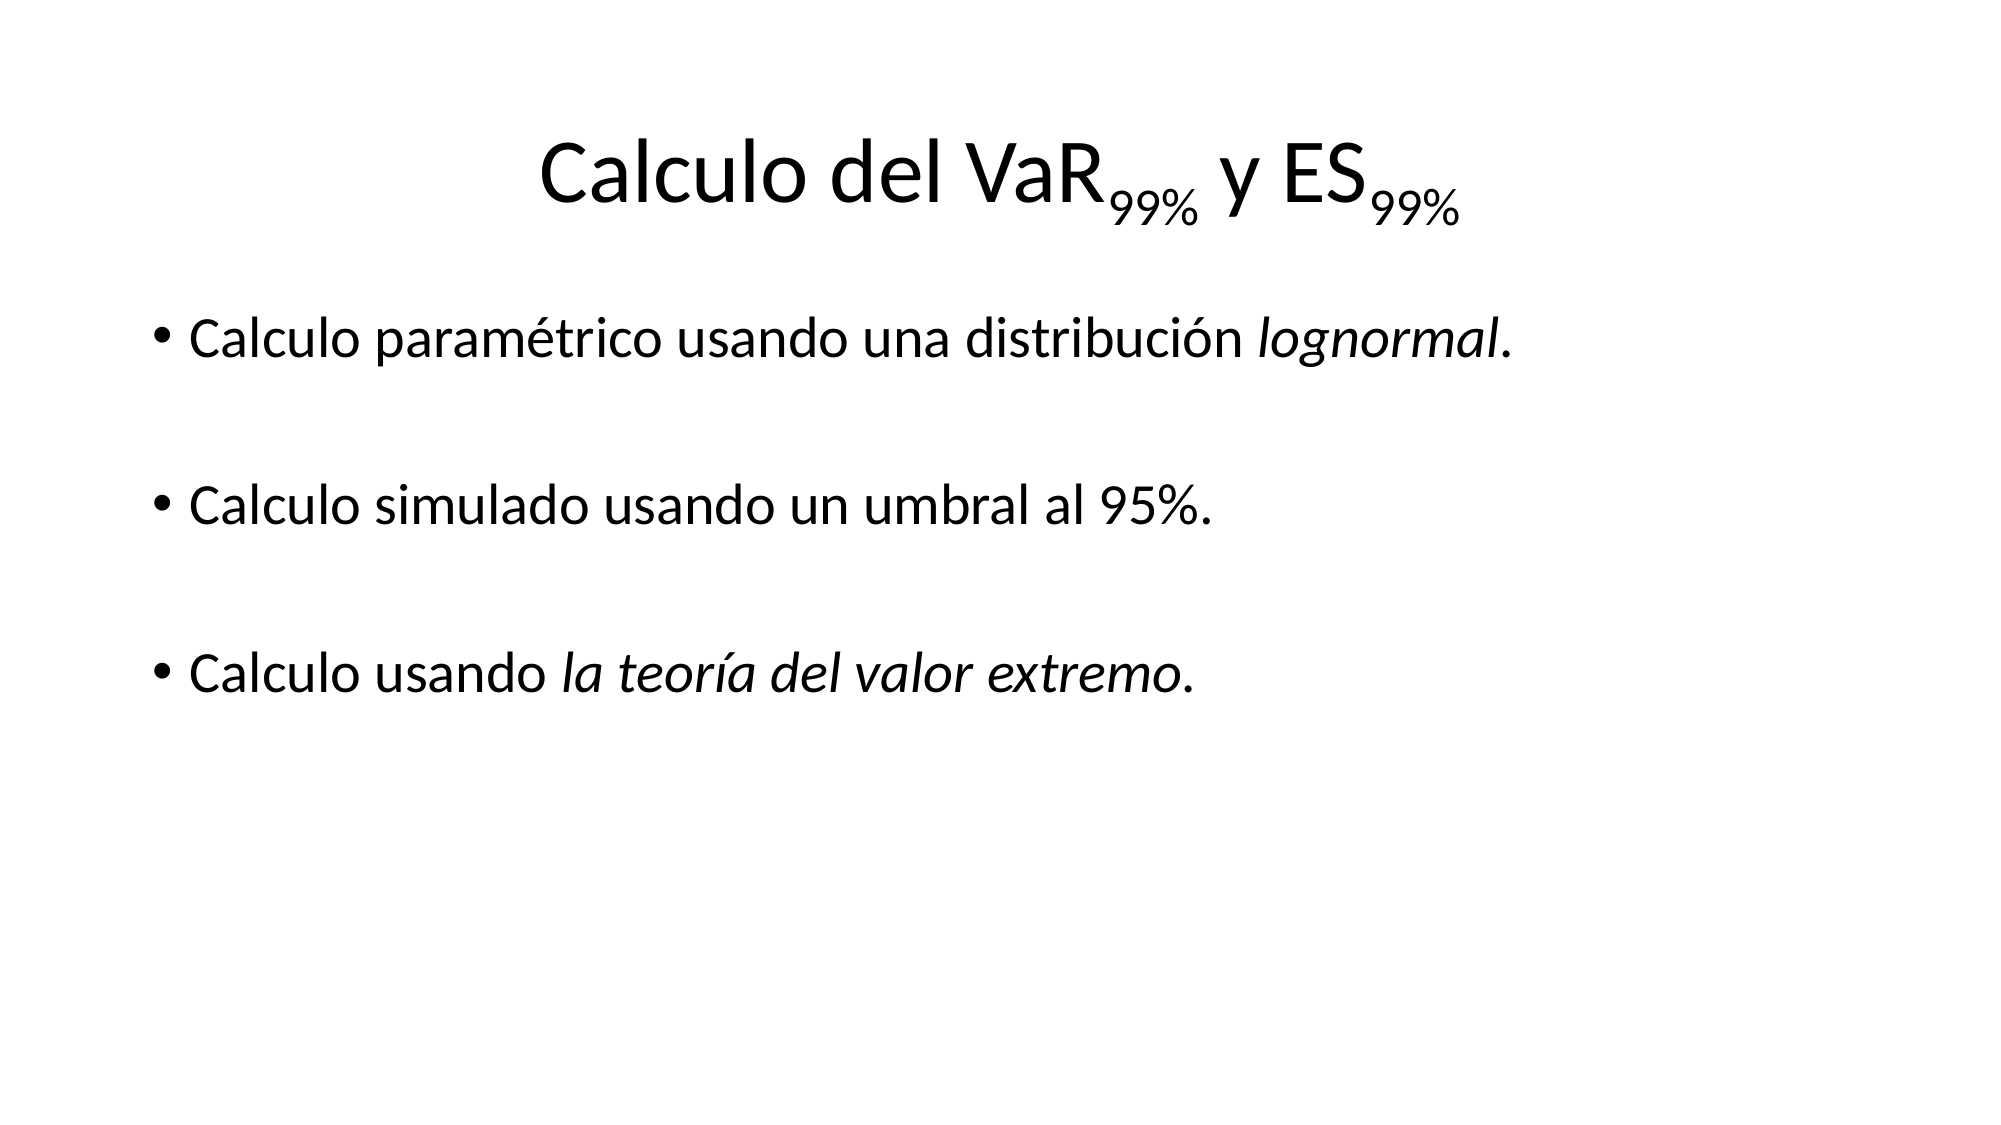

# Calculo del VaR99% y ES99%
Calculo paramétrico usando una distribución lognormal.

Calculo simulado usando un umbral al 95%.

Calculo usando la teoría del valor extremo.